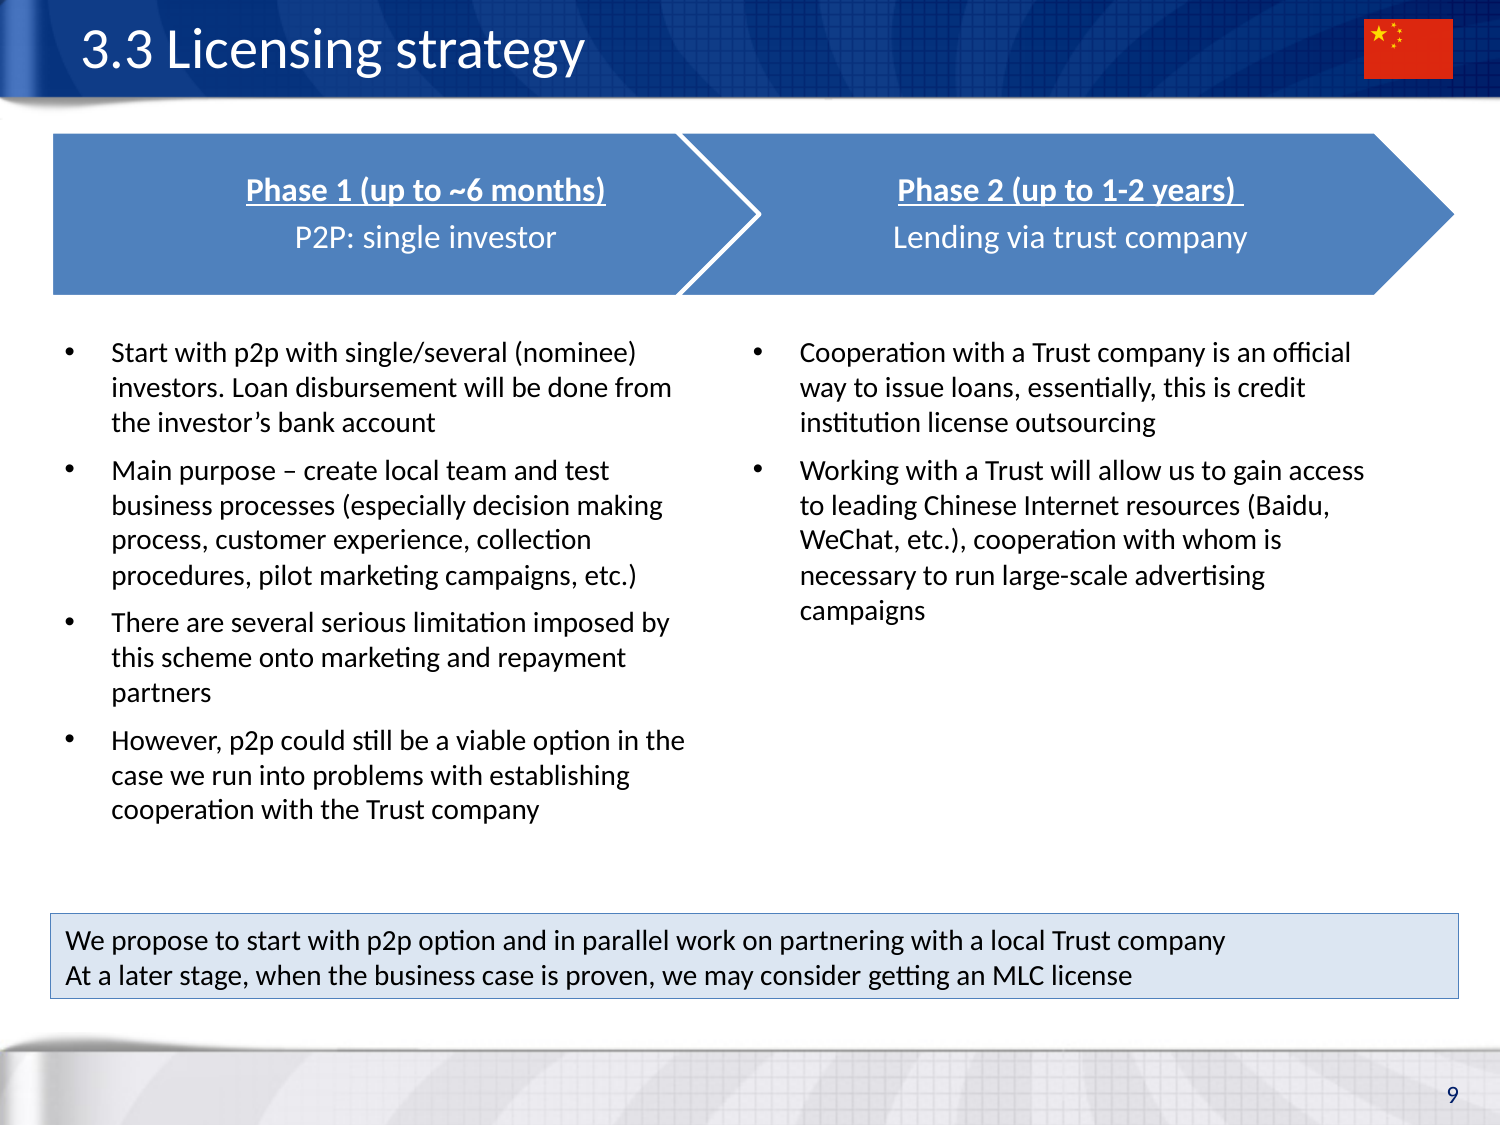

# 3.3 Licensing strategy
Phase 1 (up to ~6 months)
P2P: single investor
Phase 2 (up to 1-2 years)
Lending via trust company
Start with p2p with single/several (nominee) investors. Loan disbursement will be done from the investor’s bank account
Main purpose – create local team and test business processes (especially decision making process, customer experience, collection procedures, pilot marketing campaigns, etc.)
There are several serious limitation imposed by this scheme onto marketing and repayment partners
However, p2p could still be a viable option in the case we run into problems with establishing cooperation with the Trust company
Cooperation with a Trust company is an official way to issue loans, essentially, this is credit institution license outsourcing
Working with a Trust will allow us to gain access to leading Chinese Internet resources (Baidu, WeChat, etc.), cooperation with whom is necessary to run large-scale advertising campaigns
We propose to start with p2p option and in parallel work on partnering with a local Trust company
At a later stage, when the business case is proven, we may consider getting an MLC license
9